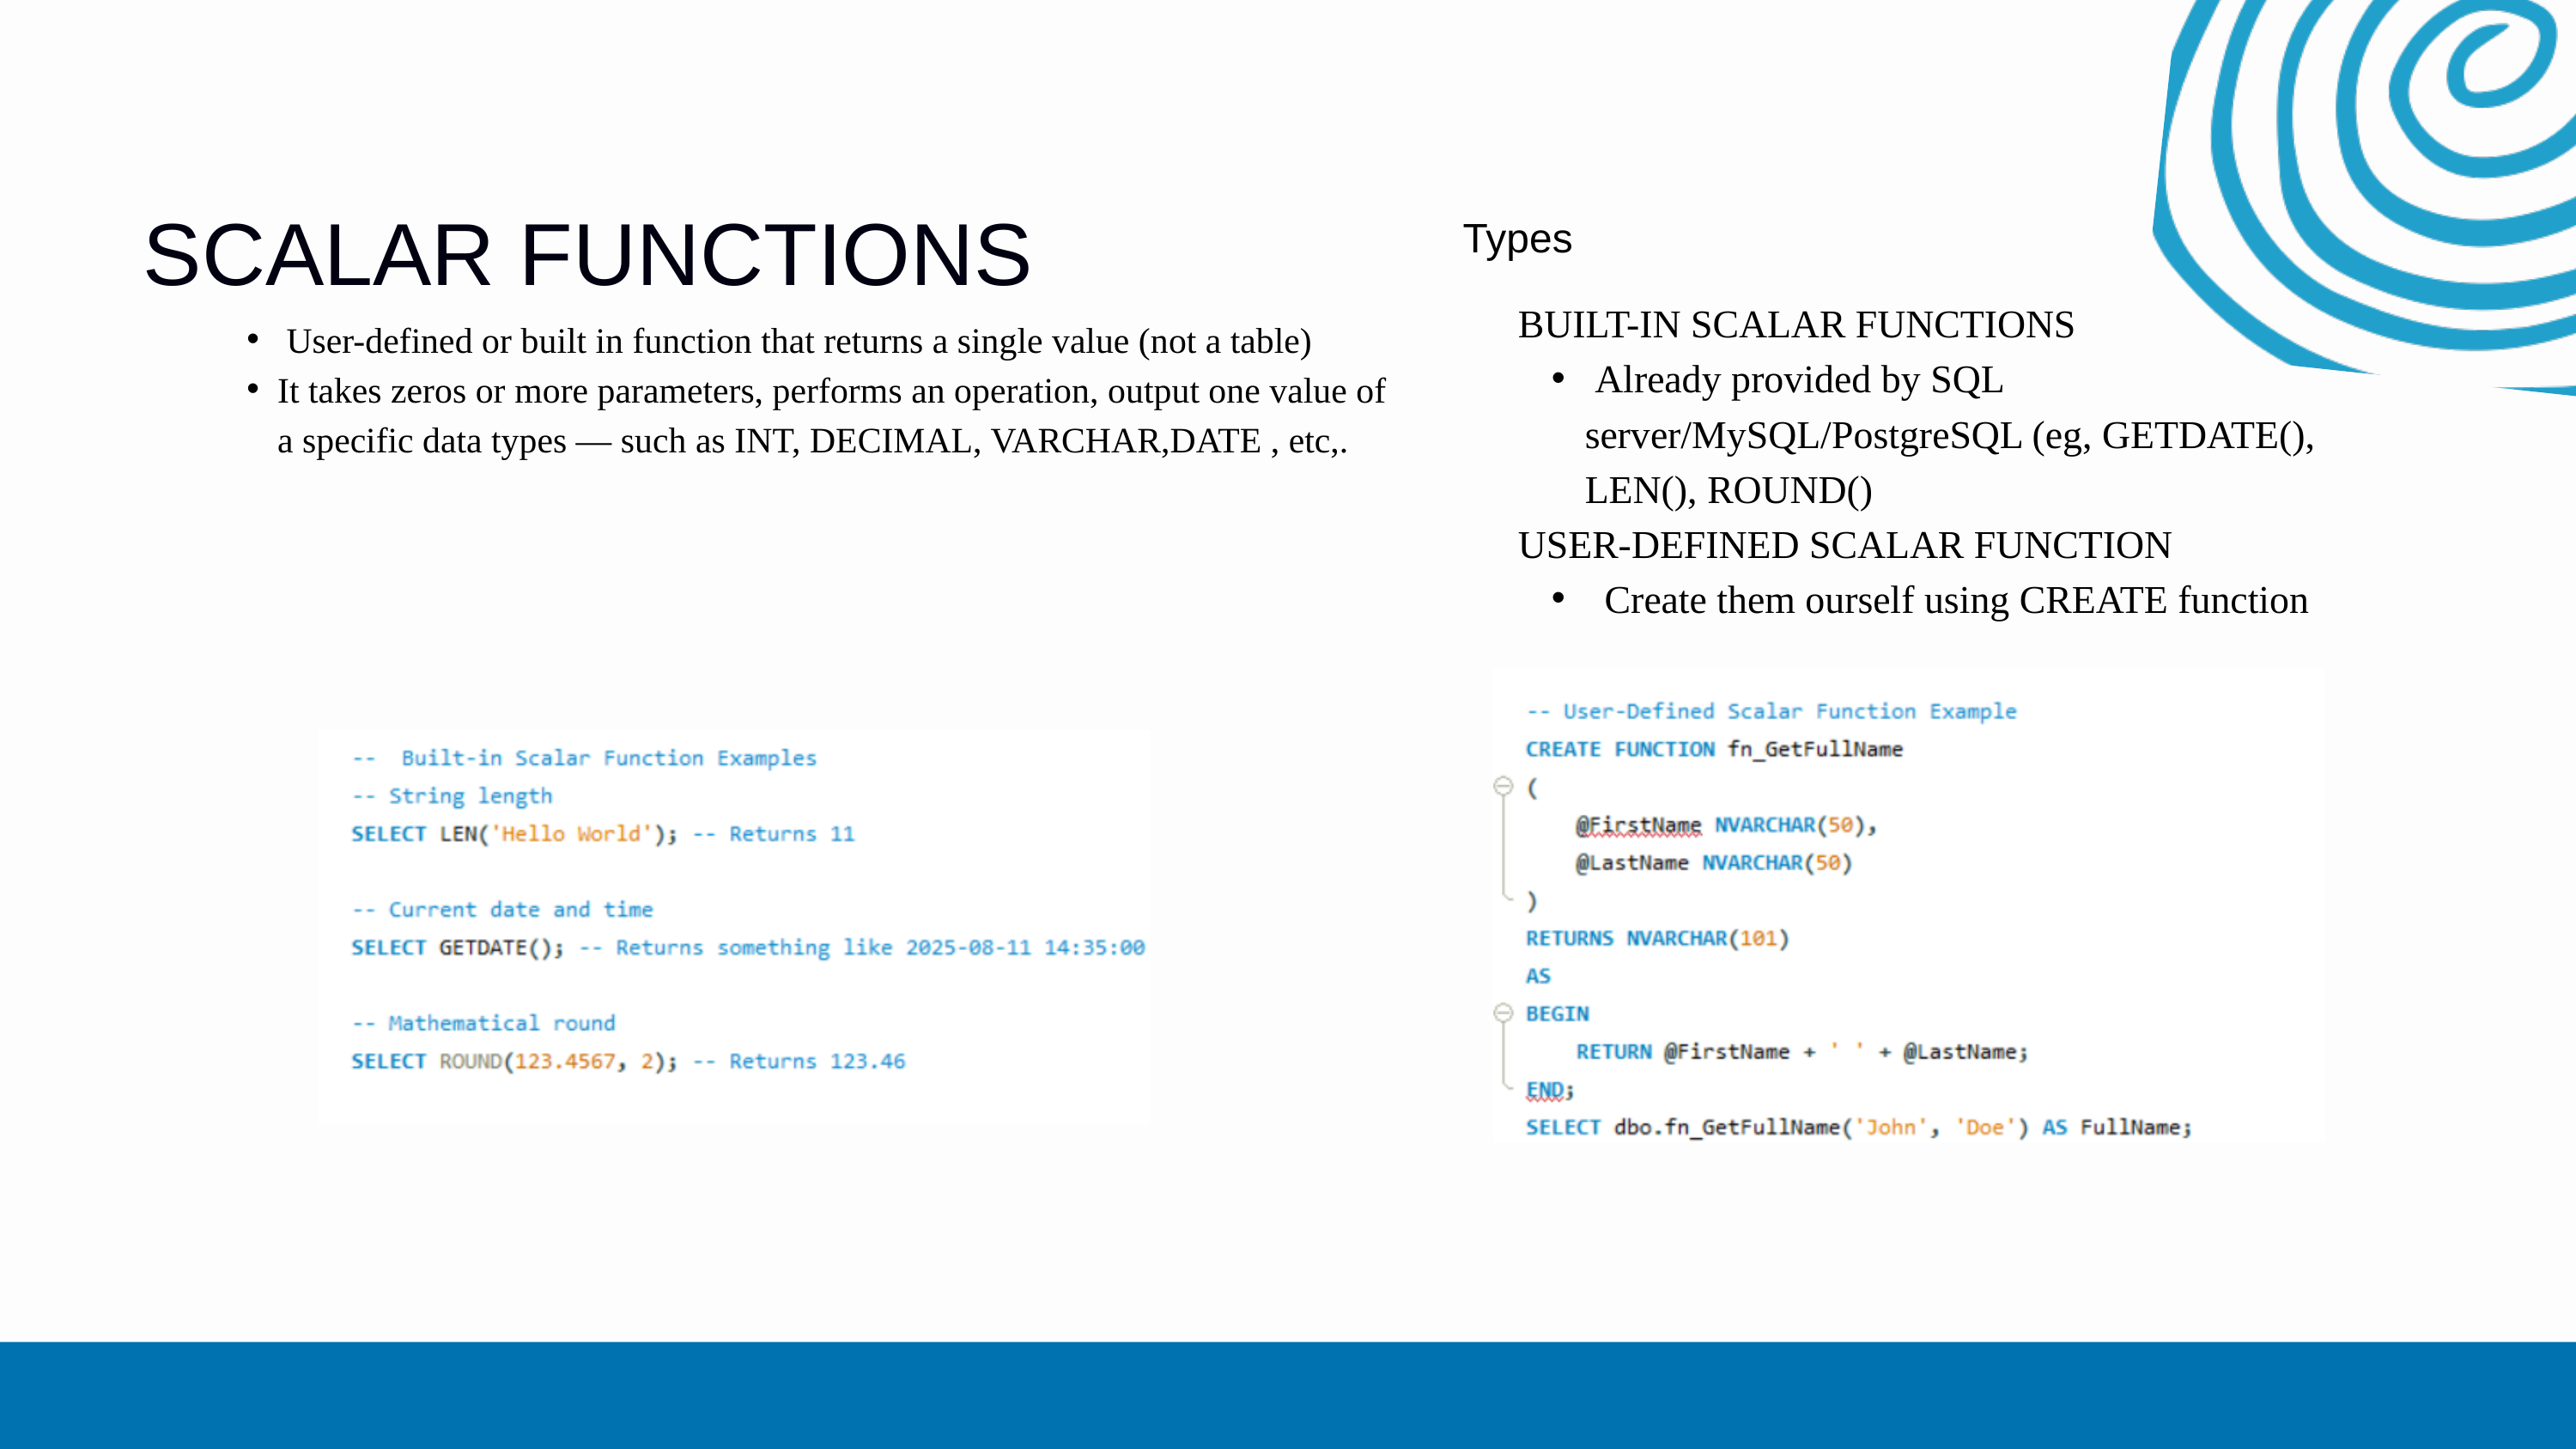

Types
SCALAR FUNCTIONS
BUILT-IN SCALAR FUNCTIONS
 Already provided by SQL server/MySQL/PostgreSQL (eg, GETDATE(), LEN(), ROUND()
USER-DEFINED SCALAR FUNCTION
  Create them ourself using CREATE function
 User-defined or built in function that returns a single value (not a table)
It takes zeros or more parameters, performs an operation, output one value of a specific data types — such as INT, DECIMAL, VARCHAR,DATE , etc,.